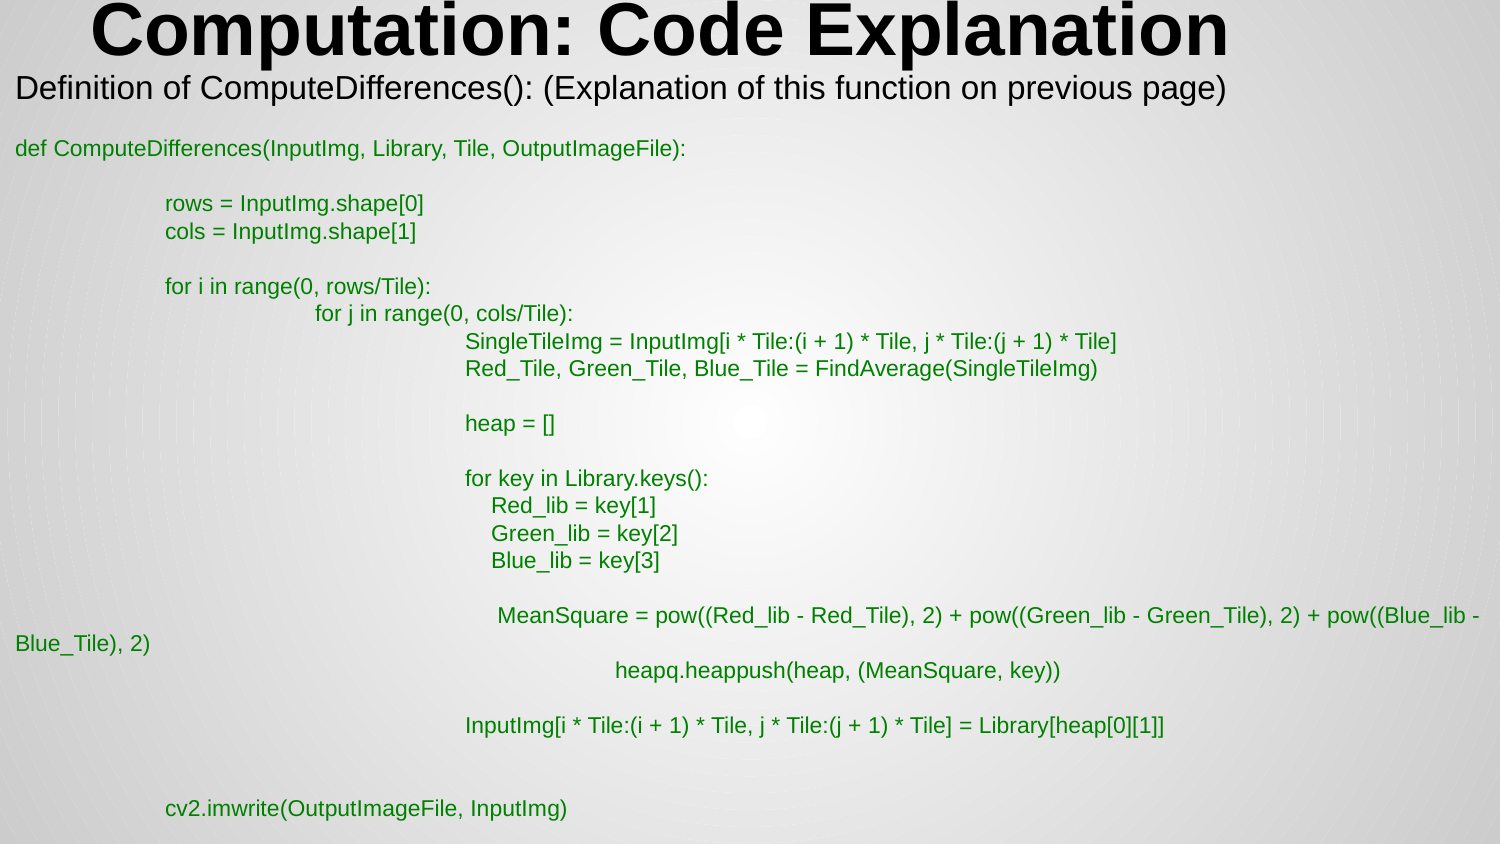

# Computation: Code Explanation
Definition of ComputeDifferences(): (Explanation of this function on previous page)

def ComputeDifferences(InputImg, Library, Tile, OutputImageFile):

	rows = InputImg.shape[0]
	cols = InputImg.shape[1]

	for i in range(0, rows/Tile):
		for j in range(0, cols/Tile):
			SingleTileImg = InputImg[i * Tile:(i + 1) * Tile, j * Tile:(j + 1) * Tile]
			Red_Tile, Green_Tile, Blue_Tile = FindAverage(SingleTileImg)

			heap = []

			for key in Library.keys():
			    Red_lib = key[1]
			    Green_lib = key[2]
		   	    Blue_lib = key[3]

			     MeanSquare = pow((Red_lib - Red_Tile), 2) + pow((Green_lib - Green_Tile), 2) + pow((Blue_lib - Blue_Tile), 2)
				heapq.heappush(heap, (MeanSquare, key))

			InputImg[i * Tile:(i + 1) * Tile, j * Tile:(j + 1) * Tile] = Library[heap[0][1]]

	cv2.imwrite(OutputImageFile, InputImg)